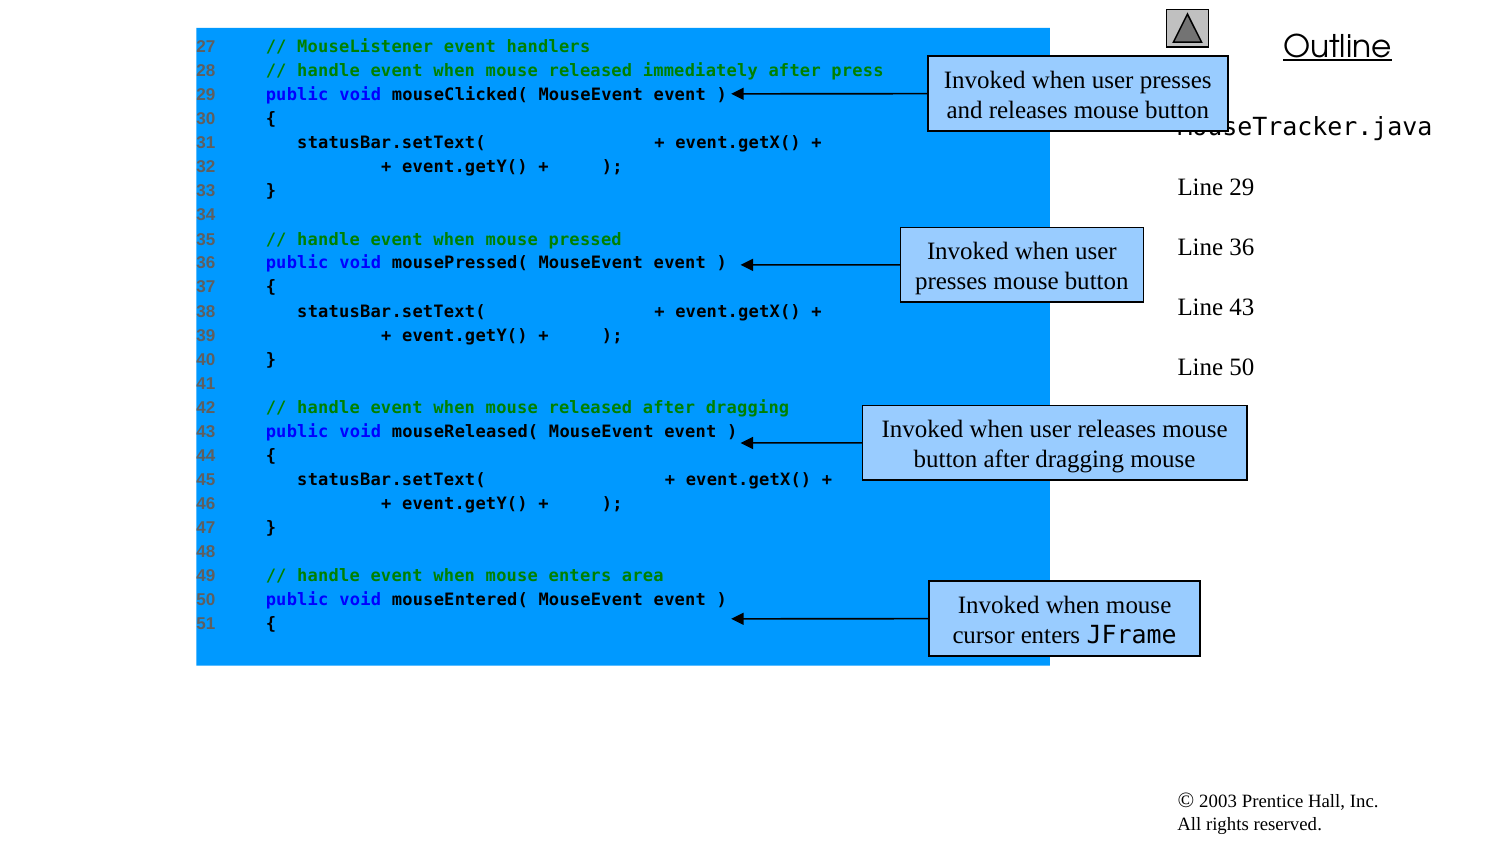

27       // MouseListener event handlers
28       // handle event when mouse released immediately after press
29       public void mouseClicked( MouseEvent event )
30       {
31          statusBar.setText( "Clicked at [" + event.getX() +
32             ", " + event.getY() + "]" );
33       }
34
35       // handle event when mouse pressed
36       public void mousePressed( MouseEvent event )
37       {
38          statusBar.setText( "Pressed at [" + event.getX() +
39             ", " + event.getY() + "]" );
40       }
41
42       // handle event when mouse released after dragging
43       public void mouseReleased( MouseEvent event )
44       {
45          statusBar.setText( "Released at [" + event.getX() +
46             ", " + event.getY() + "]" );
47       }
48
49       // handle event when mouse enters area
50       public void mouseEntered( MouseEvent event )
51       {

Invoked when user presses and releases mouse button

# MouseTracker.java Line 29 Line 36 Line 43 Line 50
Invoked when user presses mouse button

Invoked when user releases mouse button after dragging mouse

Invoked when mouse cursor enters JFrame